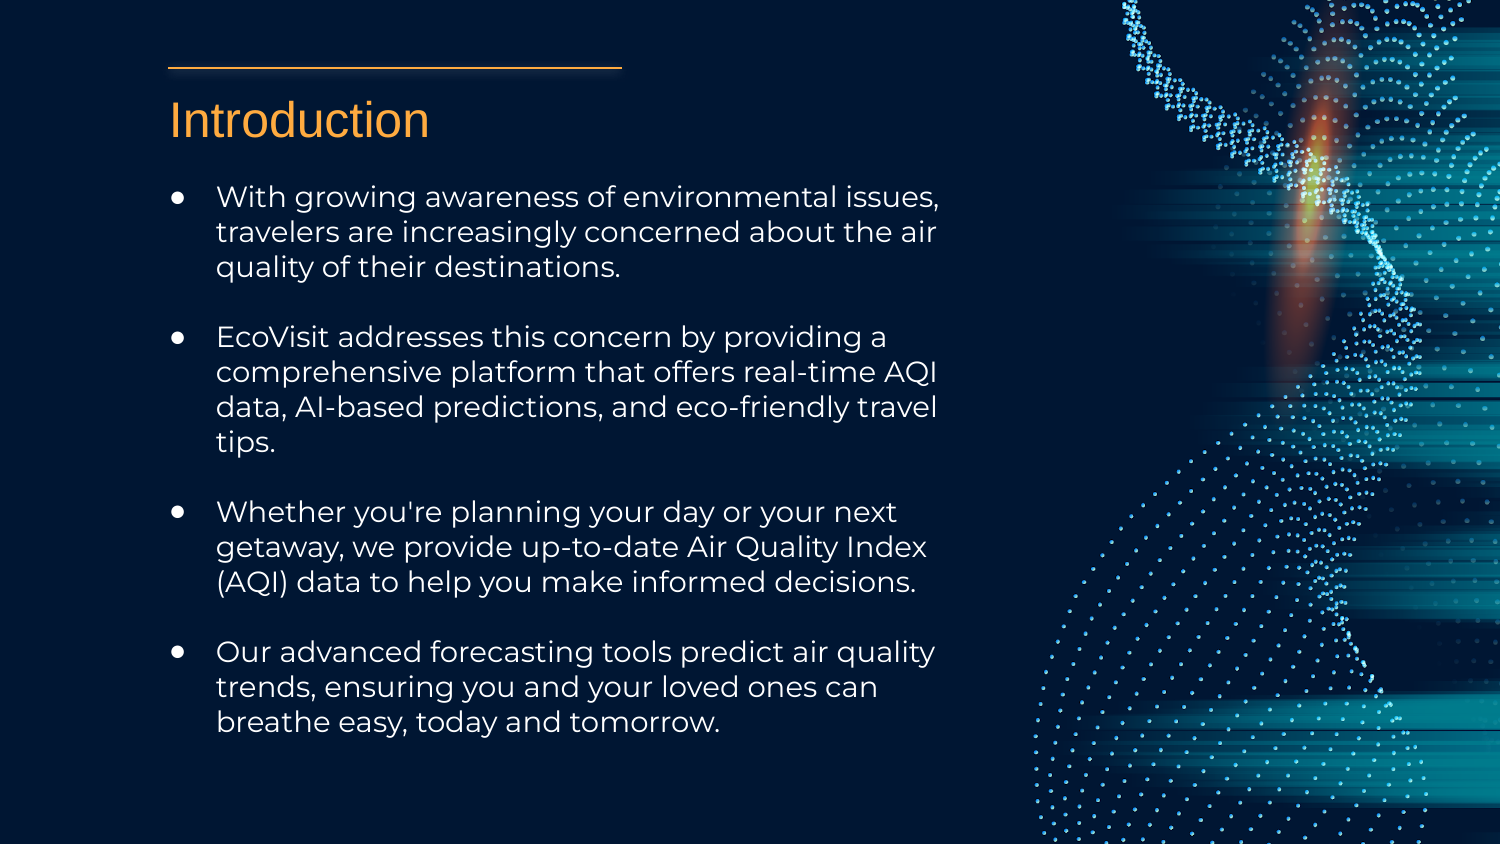

# Introduction
With growing awareness of environmental issues, travelers are increasingly concerned about the air quality of their destinations.

EcoVisit addresses this concern by providing a comprehensive platform that offers real-time AQI data, AI-based predictions, and eco-friendly travel tips.

Whether you're planning your day or your next getaway, we provide up-to-date Air Quality Index (AQI) data to help you make informed decisions.

Our advanced forecasting tools predict air quality trends, ensuring you and your loved ones can breathe easy, today and tomorrow.